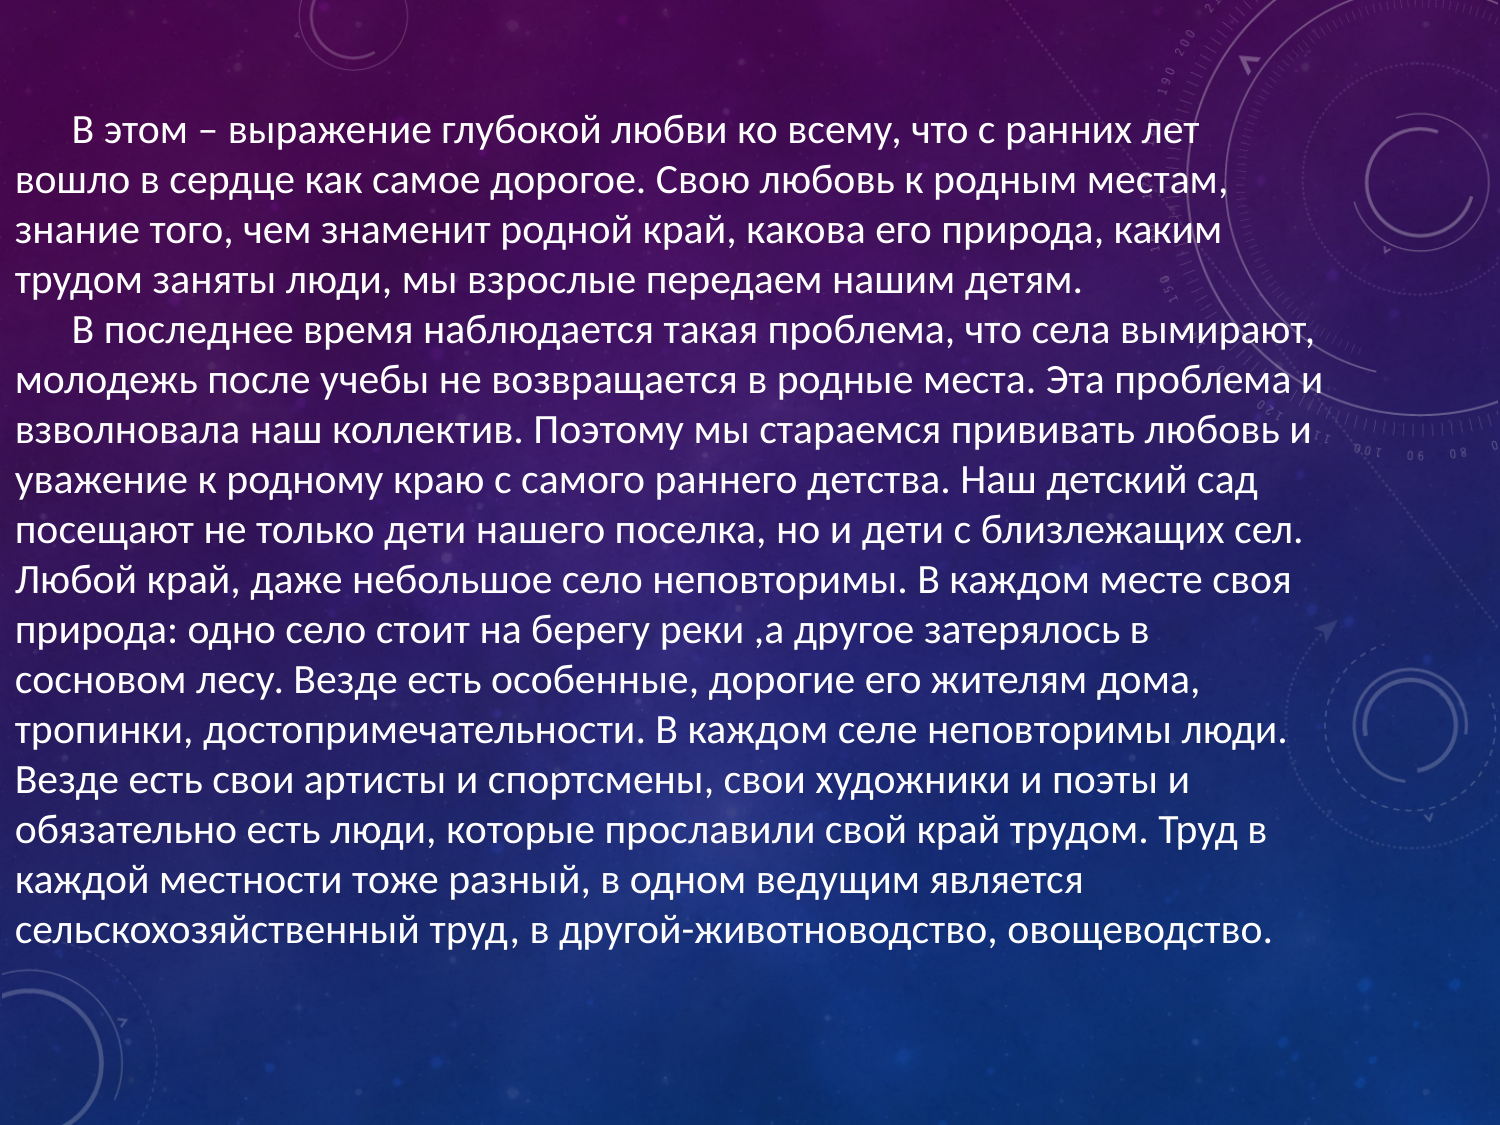

В этом – выражение глубокой любви ко всему, что с ранних лет   вошло в сердце как самое дорогое. Свою любовь к родным местам, знание того, чем знаменит родной край, какова его природа, каким трудом заняты люди, мы взрослые передаем нашим детям.
      В последнее время наблюдается такая проблема, что села вымирают, молодежь после учебы не возвращается в родные места. Эта проблема и взволновала наш коллектив. Поэтому мы стараемся прививать любовь и уважение к родному краю с самого раннего детства. Наш детский сад посещают не только дети нашего поселка, но и дети с близлежащих сел. Любой край, даже небольшое село неповторимы. В каждом месте своя природа: одно село стоит на берегу реки ,а другое затерялось в сосновом лесу. Везде есть особенные, дорогие его жителям дома, тропинки, достопримечательности. В каждом селе неповторимы люди. Везде есть свои артисты и спортсмены, свои художники и поэты и обязательно есть люди, которые прославили свой край трудом. Труд в каждой местности тоже разный, в одном ведущим является сельскохозяйственный труд, в другой-животноводство, овощеводство.